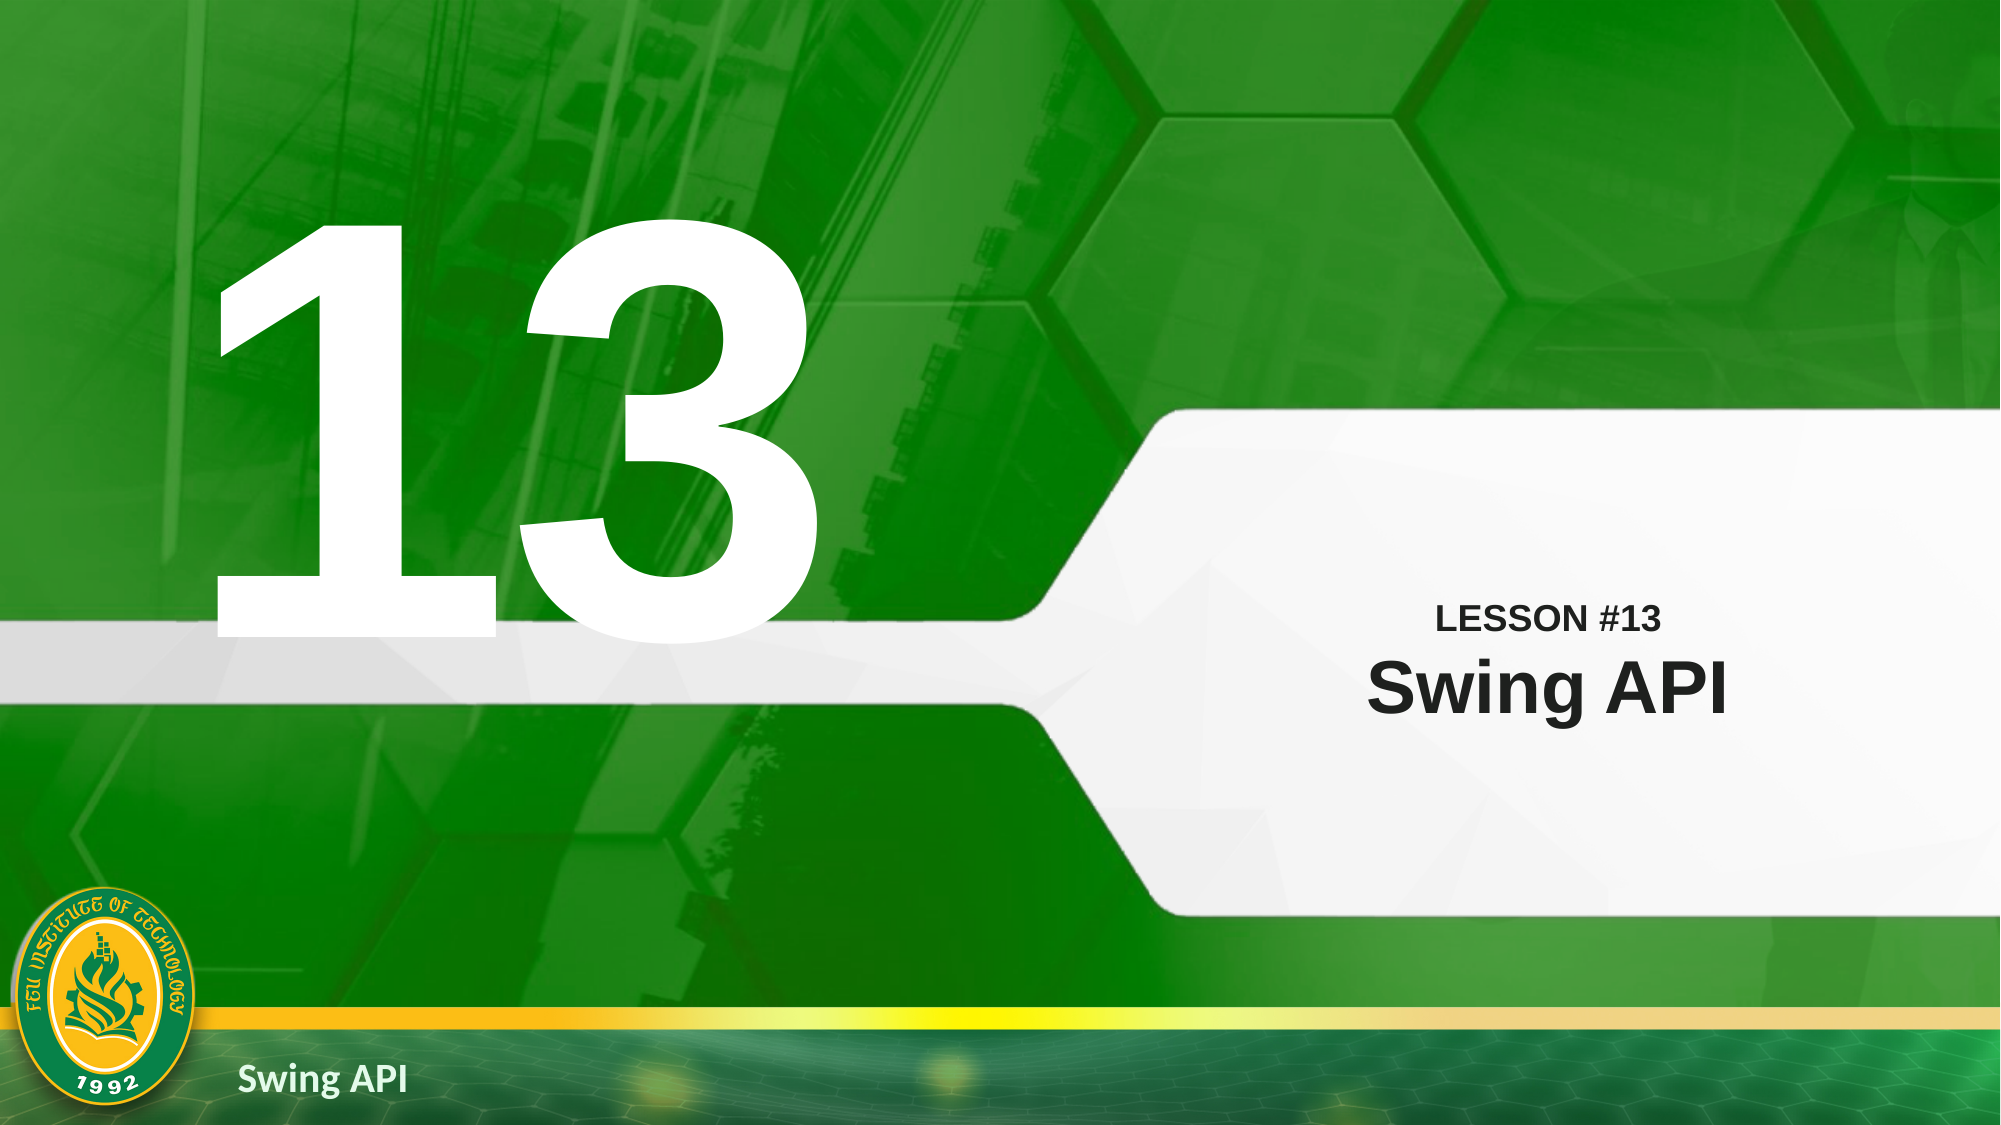

13
LESSON #13
Swing API
Swing API